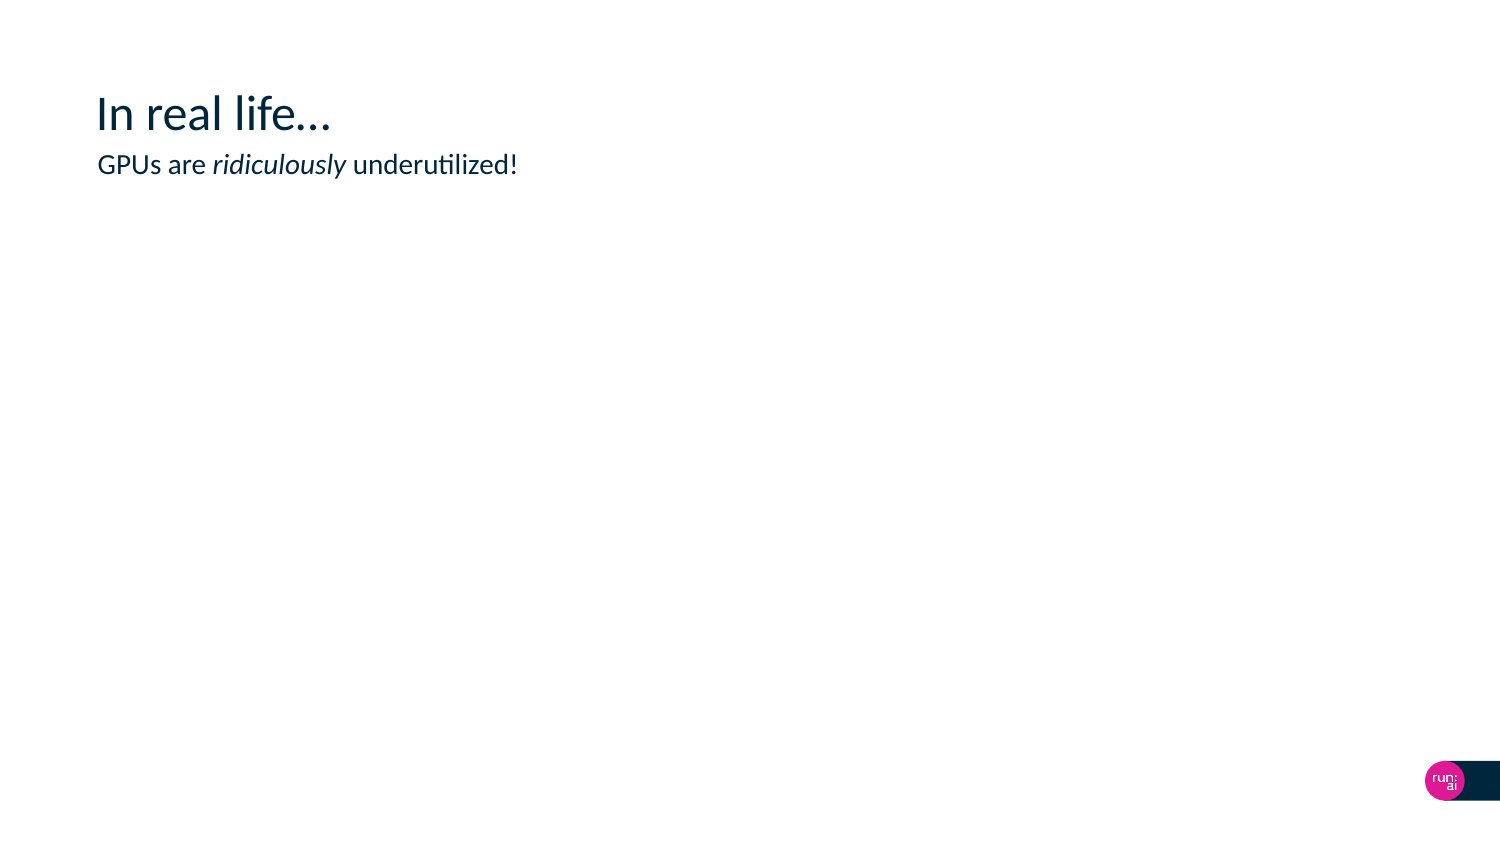

# In real life…
GPUs are ridiculously underutilized!